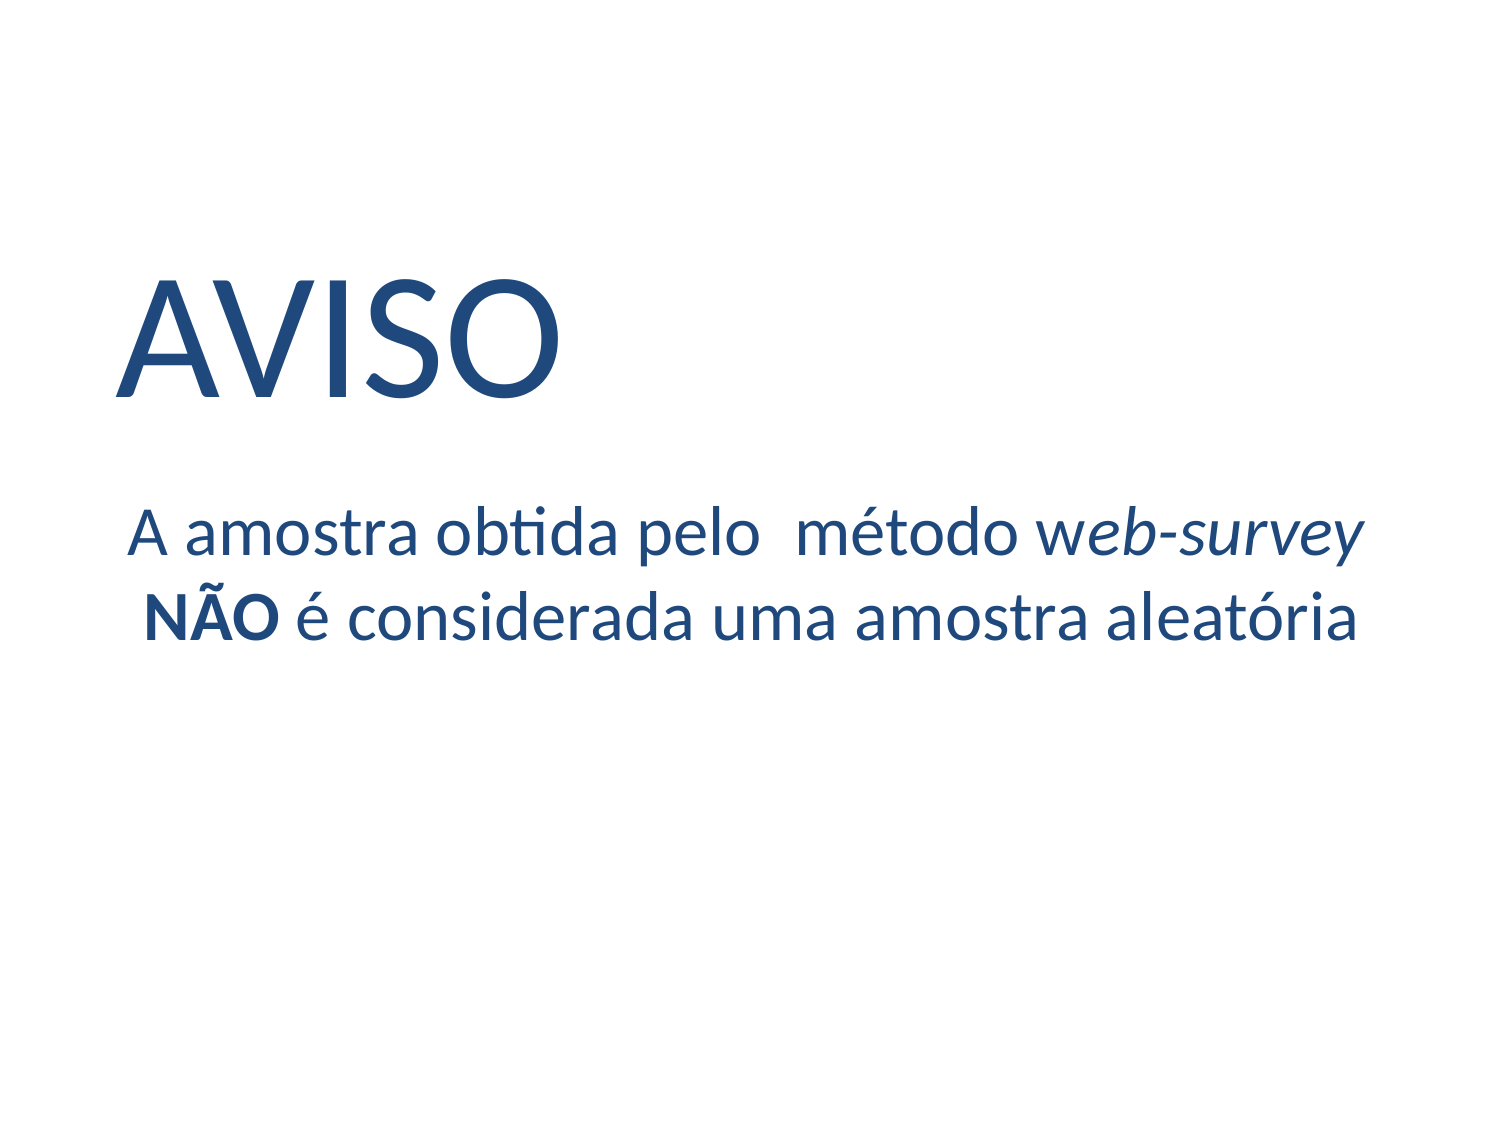

# AVISO
A amostra obtida pelo  método web-survey  NÃO é considerada uma amostra aleatória